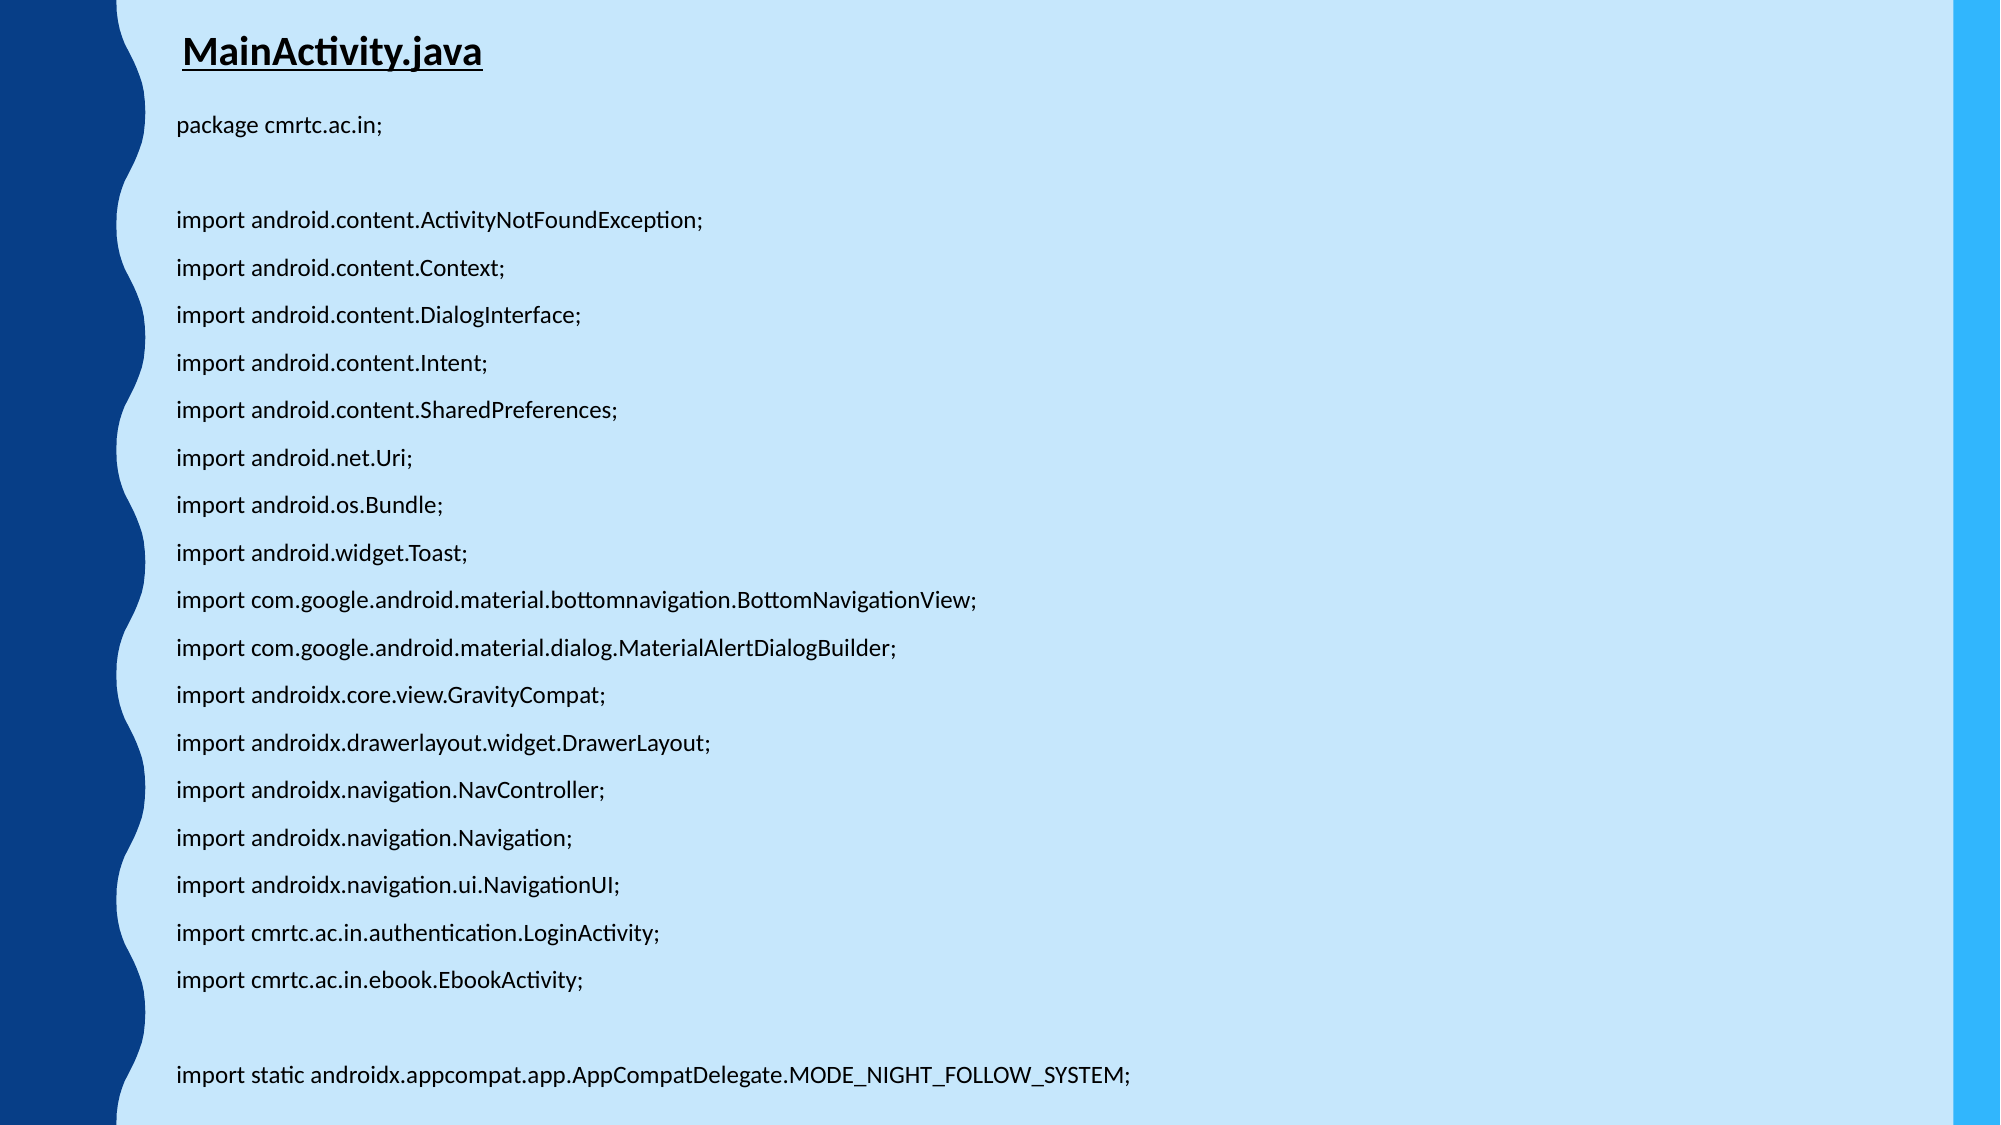

MainActivity.java
package cmrtc.ac.in;

import android.content.ActivityNotFoundException;
import android.content.Context;
import android.content.DialogInterface;
import android.content.Intent;
import android.content.SharedPreferences;
import android.net.Uri;
import android.os.Bundle;
import android.widget.Toast;
import com.google.android.material.bottomnavigation.BottomNavigationView;
import com.google.android.material.dialog.MaterialAlertDialogBuilder;
import androidx.core.view.GravityCompat;
import androidx.drawerlayout.widget.DrawerLayout;
import androidx.navigation.NavController;
import androidx.navigation.Navigation;
import androidx.navigation.ui.NavigationUI;
import cmrtc.ac.in.authentication.LoginActivity;
import cmrtc.ac.in.ebook.EbookActivity;

import static androidx.appcompat.app.AppCompatDelegate.MODE_NIGHT_FOLLOW_SYSTEM;